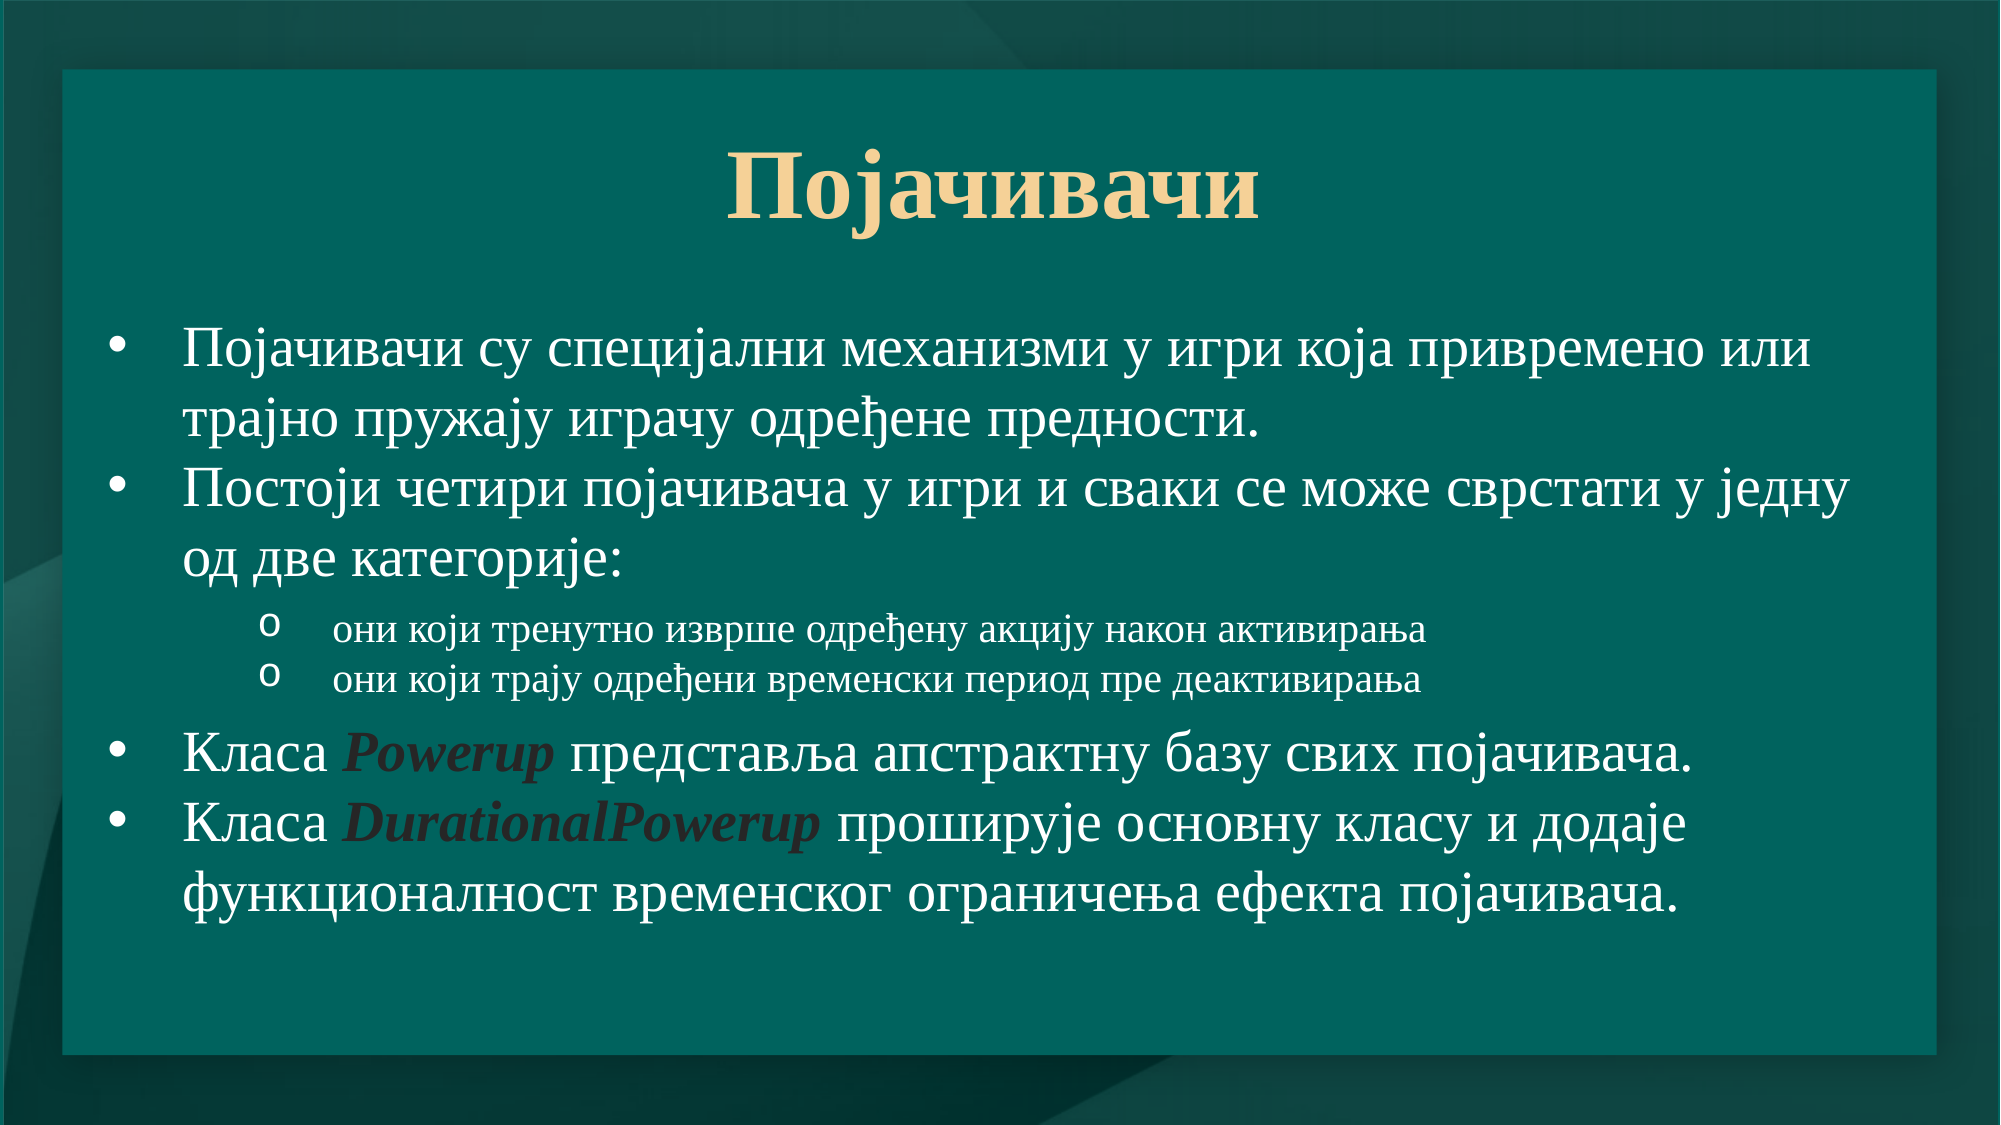

# Појачивачи
Појачивачи су специјални механизми у игри која привремено или трајно пружају играчу одређене предности.
Постоји четири појачивача у игри и сваки се може сврстати у једну од две категорије:
они који тренутно изврше одређену акцију након активирања
они који трају одређени временски период пре деактивирања
Класа Powerup представља апстрактну базу свих појачивача.
Класа DurationalPowerup проширује основну класу и додаје функционалност временског ограничења ефекта појачивача.